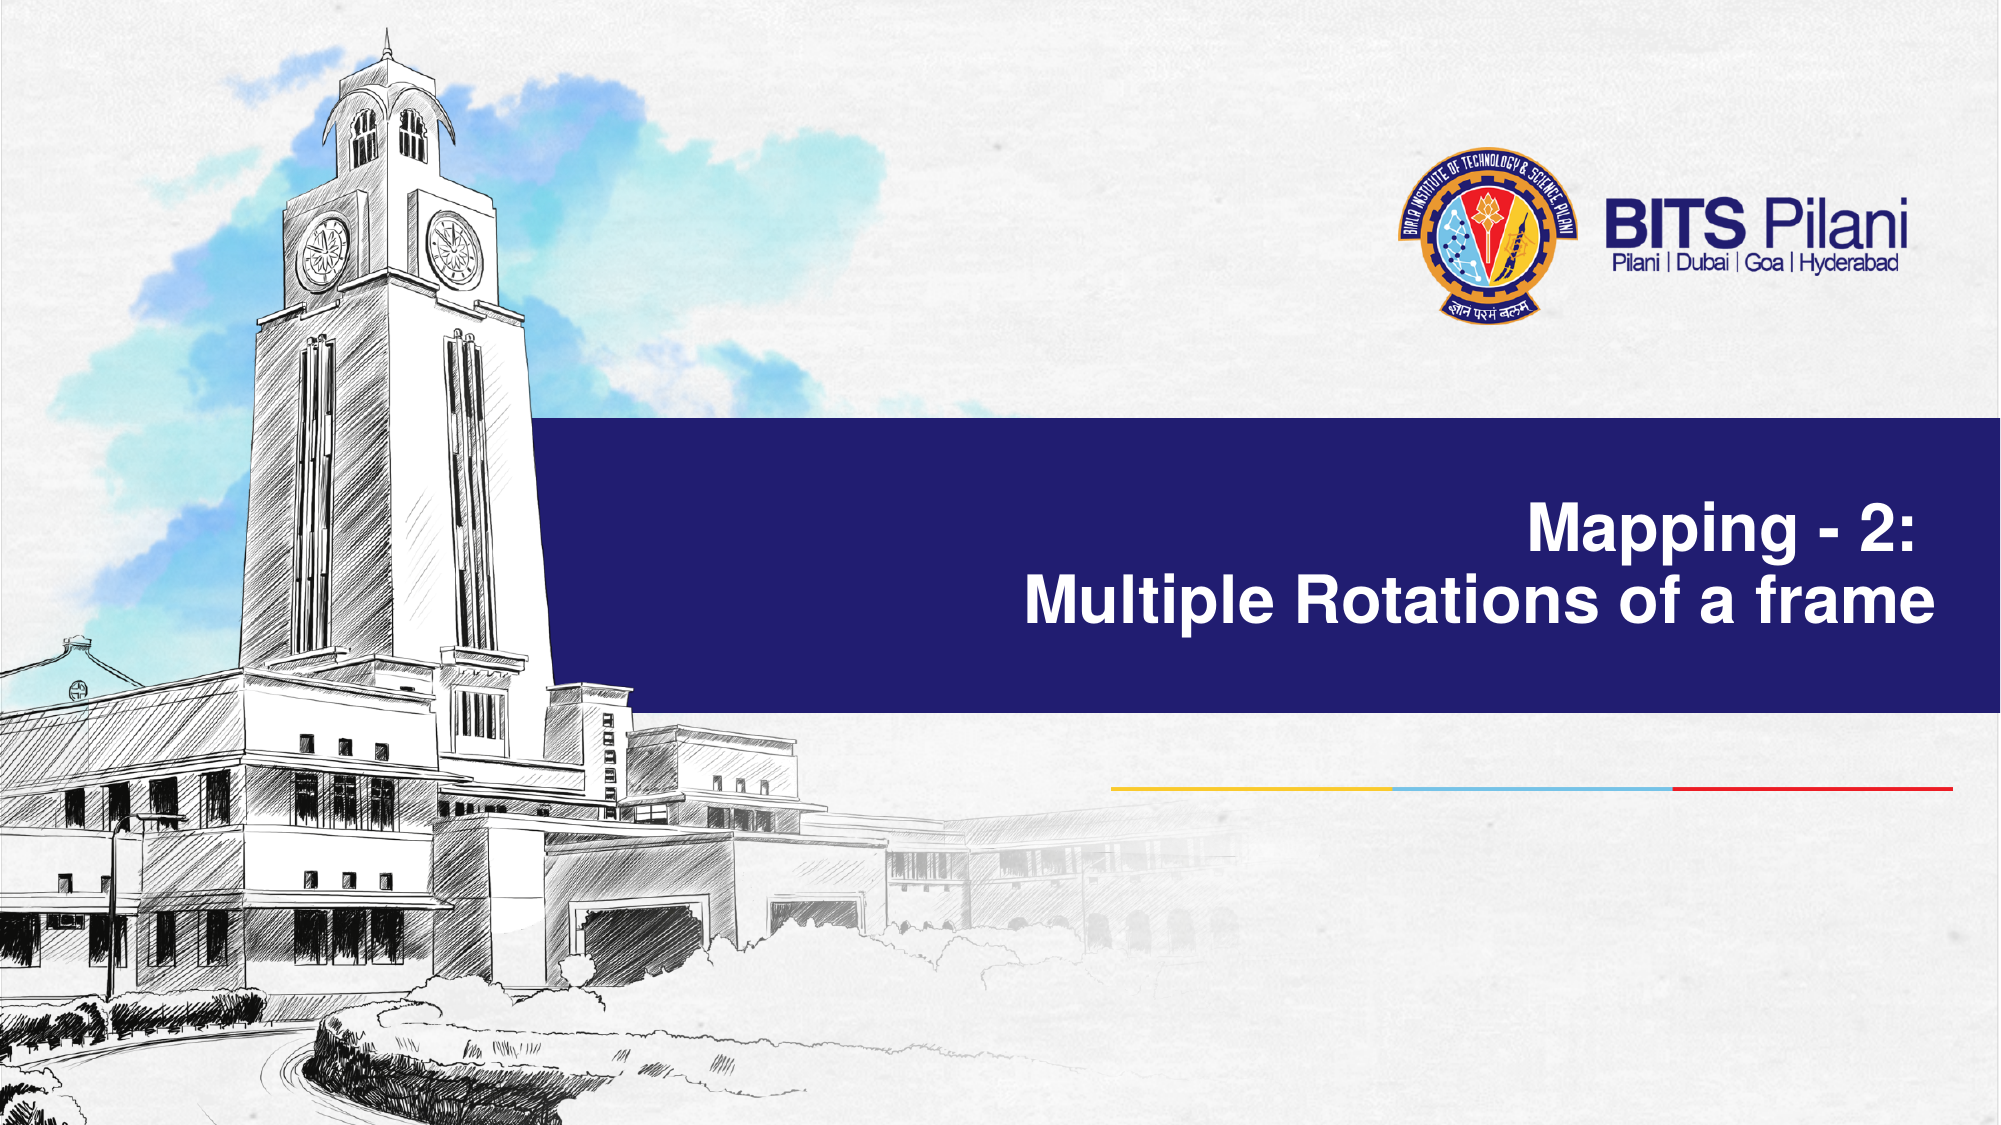

# Mapping - 2: Multiple Rotations of a frame